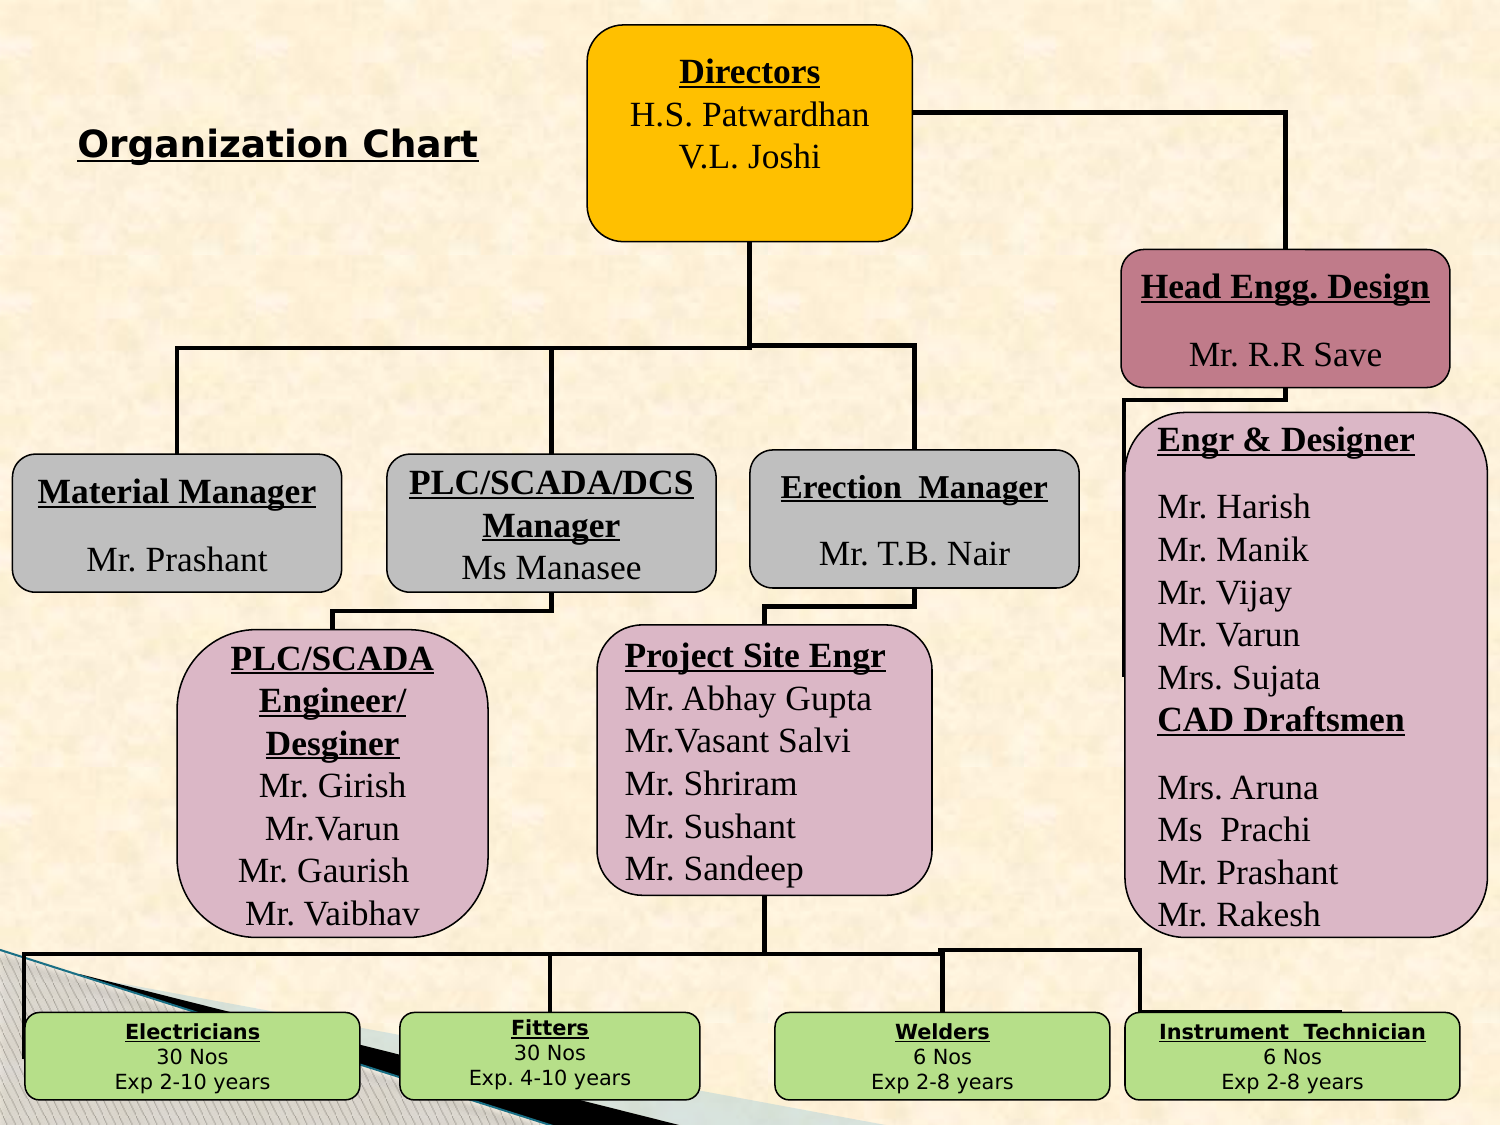

Directors
H.S. Patwardhan
V.L. Joshi

Head Engg. Design

Mr. R.R Save

Engr & Designer

Mr. Harish
Mr. Manik
Mr. Vijay
Mr. Varun
Mrs. Sujata
CAD Draftsmen

Mrs. Aruna
Ms  Prachi
Mr. Prashant
Mr. Rakesh

Erection  Manager

Mr. T.B. Nair
Material Manager

Mr. Prashant
PLC/SCADA/DCS
Manager
Ms Manasee

Project Site Engr
Mr. Abhay Gupta
Mr.Vasant Salvi
Mr. Shriram
Mr. Sushant
Mr. Sandeep

PLC/SCADA
Engineer/
Desginer
Mr. Girish
Mr.Varun
Mr. Gaurish
Mr. Vaibhav

Electricians
30 Nos
Exp 2-10 years

Fitters
30 Nos
Exp. 4-10 years

Welders
6 Nos
Exp 2-8 years
Instrument  Technician
6 Nos
Exp 2-8 years
Organization Chart